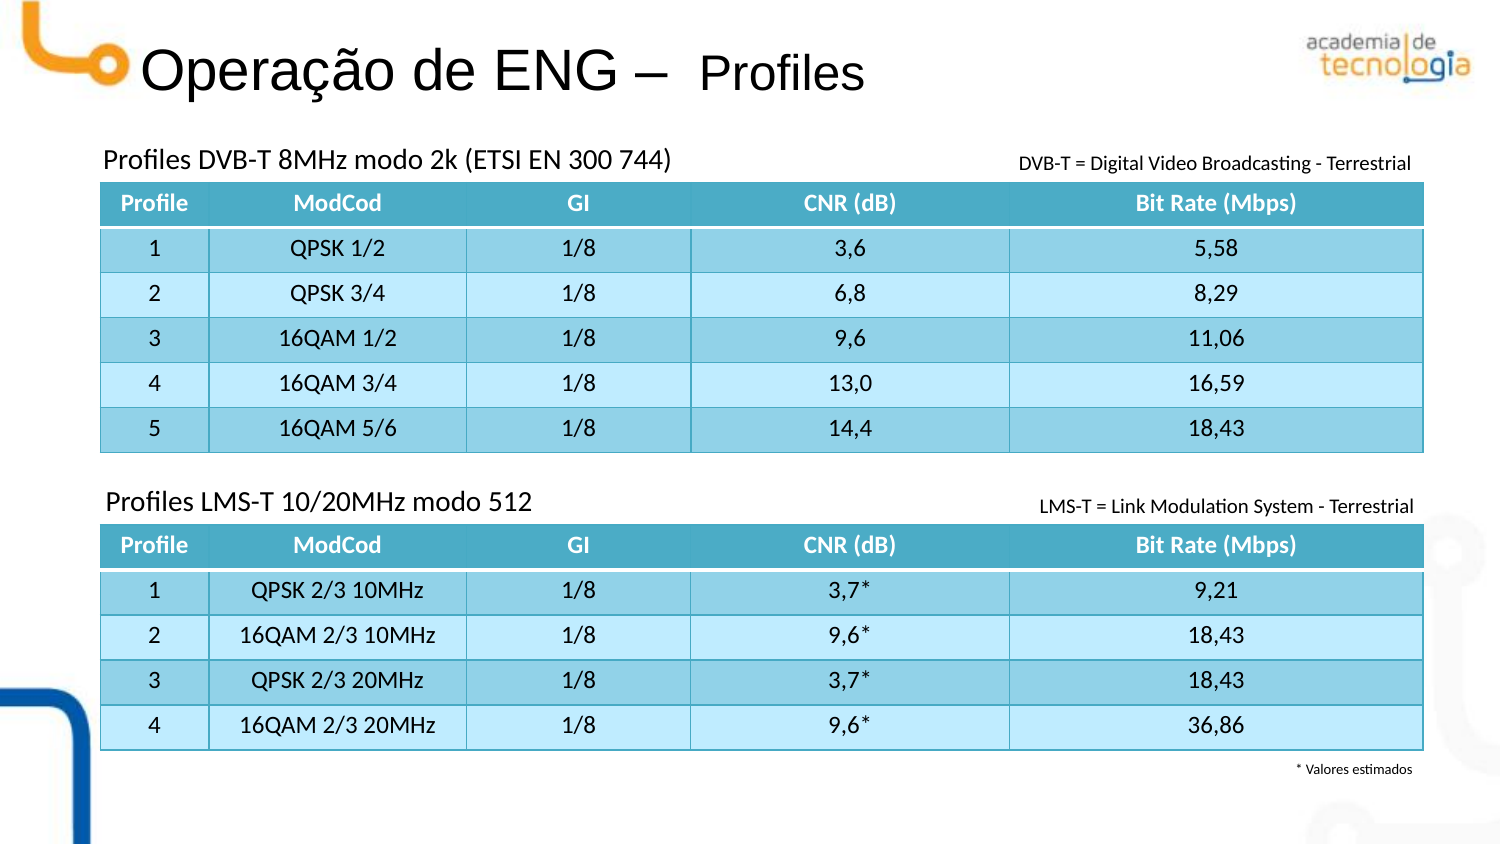

Operação de ENG –  Profiles
Profiles DVB-T 8MHz modo 2k (ETSI EN 300 744)
DVB-T = Digital Video Broadcasting - Terrestrial
| Profile | ModCod | GI | CNR (dB) | Bit Rate (Mbps) |
| --- | --- | --- | --- | --- |
| 1 | QPSK 1/2 | 1/8 | 3,6 | 5,58 |
| 2 | QPSK 3/4 | 1/8 | 6,8 | 8,29 |
| 3 | 16QAM 1/2 | 1/8 | 9,6 | 11,06 |
| 4 | 16QAM 3/4 | 1/8 | 13,0 | 16,59 |
| 5 | 16QAM 5/6 | 1/8 | 14,4 | 18,43 |
Profiles LMS-T 10/20MHz modo 512
LMS-T = Link Modulation System - Terrestrial
| Profile | ModCod | GI | CNR (dB) | Bit Rate (Mbps) |
| --- | --- | --- | --- | --- |
| 1 | QPSK 2/3 10MHz | 1/8 | 3,7\* | 9,21 |
| 2 | 16QAM 2/3 10MHz | 1/8 | 9,6\* | 18,43 |
| 3 | QPSK 2/3 20MHz | 1/8 | 3,7\* | 18,43 |
| 4 | 16QAM 2/3 20MHz | 1/8 | 9,6\* | 36,86 |
* Valores estimados